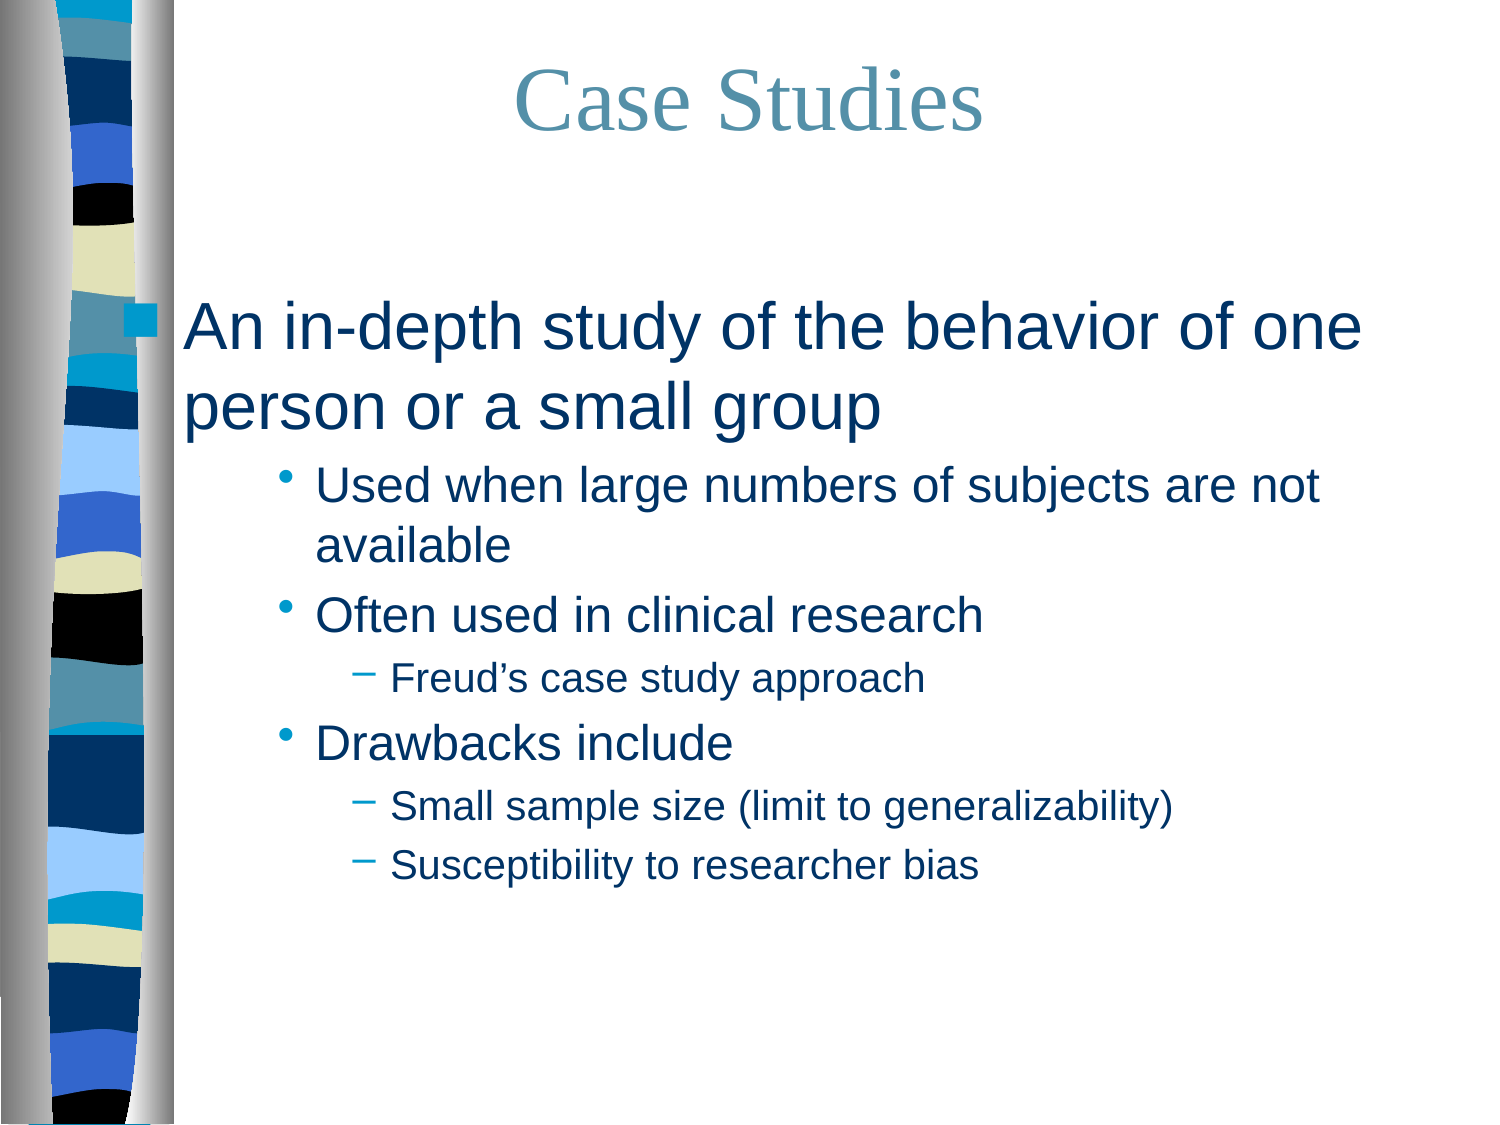

# Case Studies
An in-depth study of the behavior of one person or a small group
Used when large numbers of subjects are not available
Often used in clinical research
Freud’s case study approach
Drawbacks include
Small sample size (limit to generalizability)
Susceptibility to researcher bias